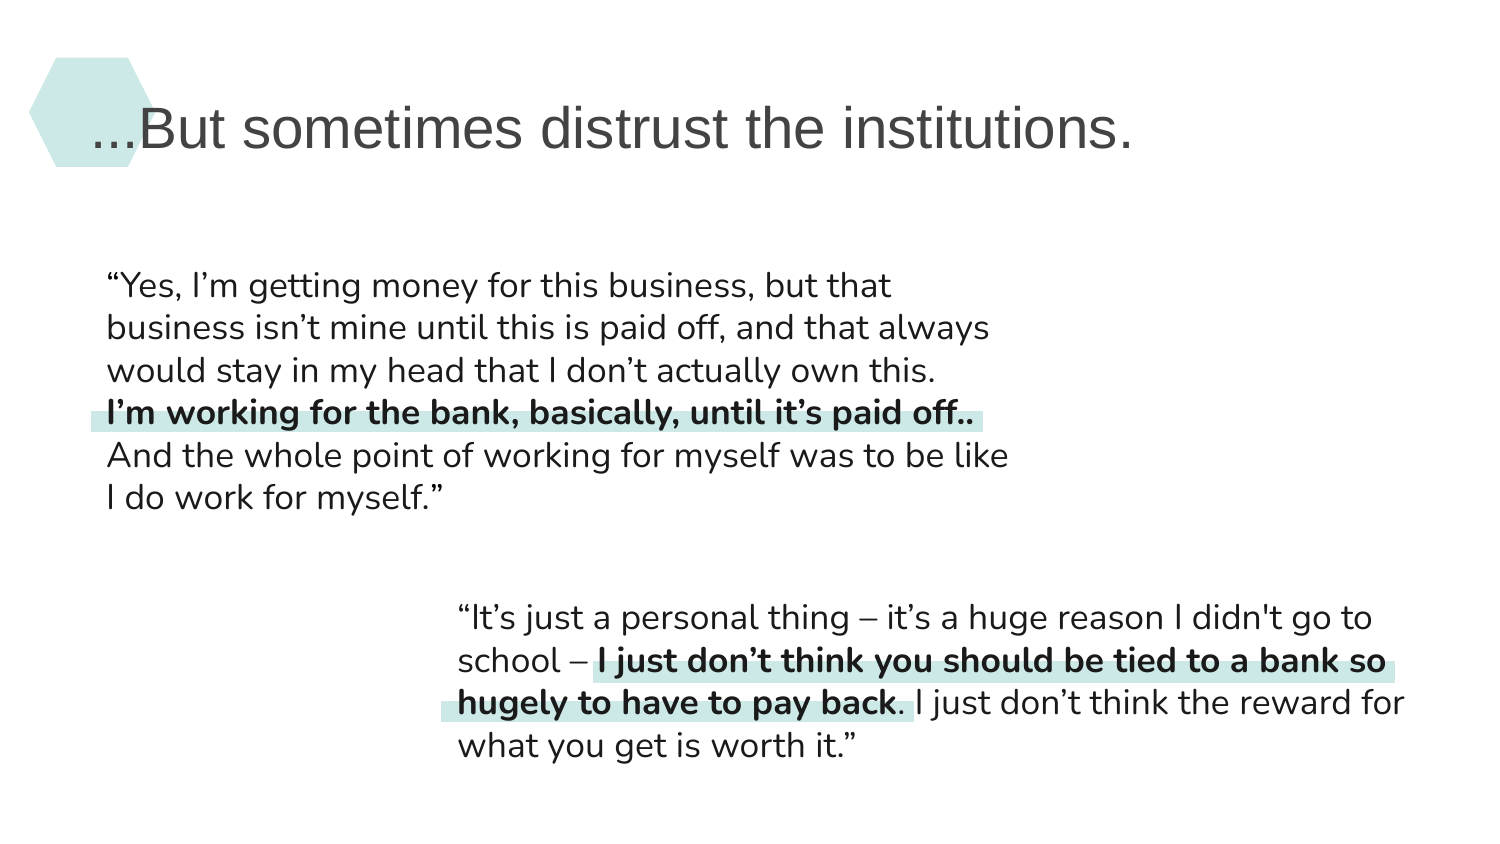

...But sometimes distrust the institutions.
“Yes, I’m getting money for this business, but that business isn’t mine until this is paid off, and that always would stay in my head that I don’t actually own this.
I’m working for the bank, basically, until it’s paid off.. And the whole point of working for myself was to be like I do work for myself.”

“It’s just a personal thing – it’s a huge reason I didn't go to school – I just don’t think you should be tied to a bank so hugely to have to pay back. I just don’t think the reward for what you get is worth it.”